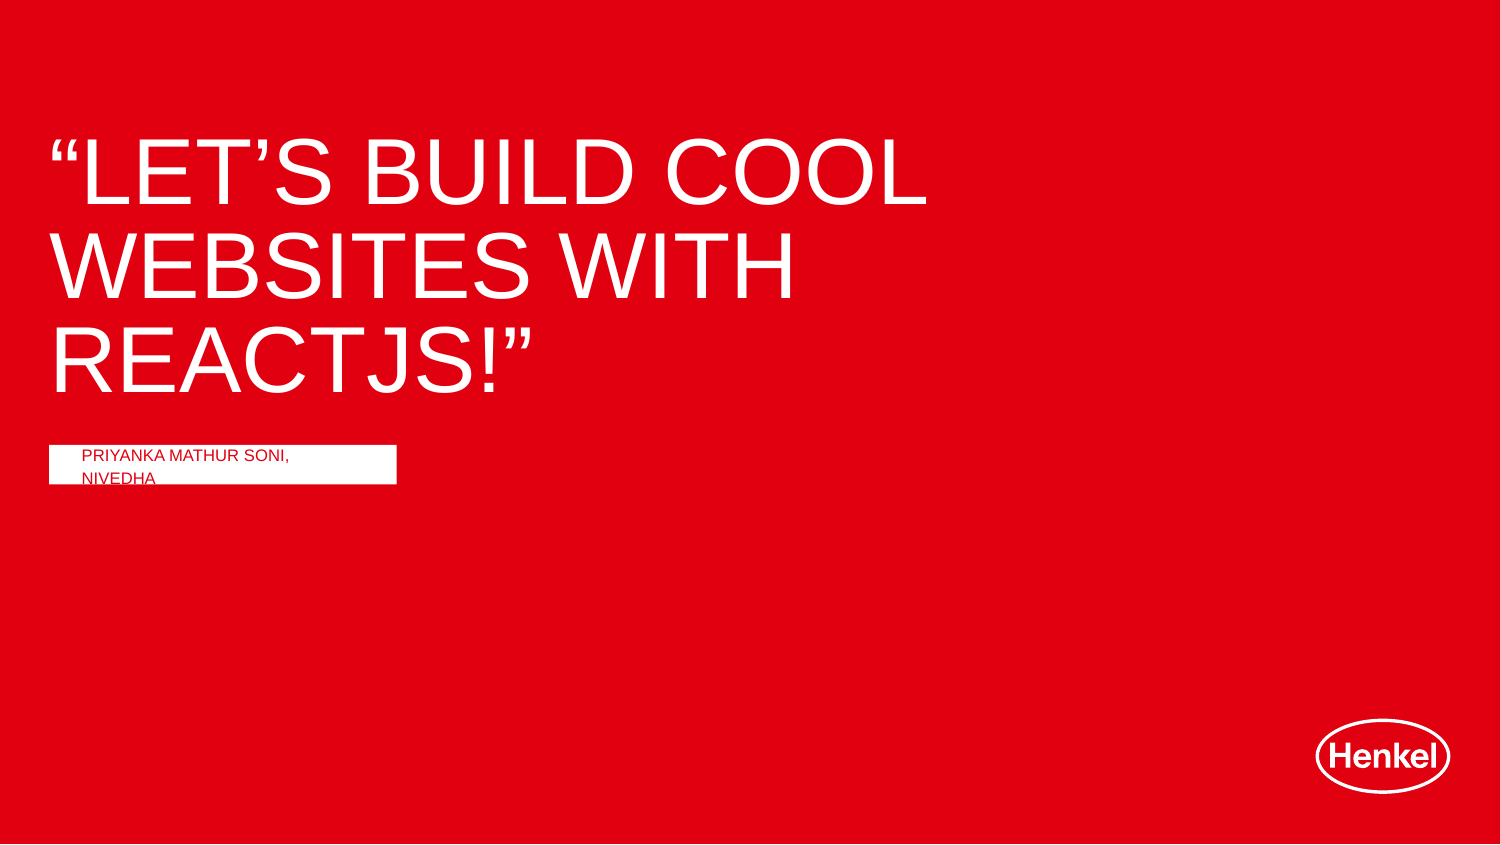

# “Let’s Build Cool Websites with ReactJS!”
Priyanka MAThur Soni, Nivedha